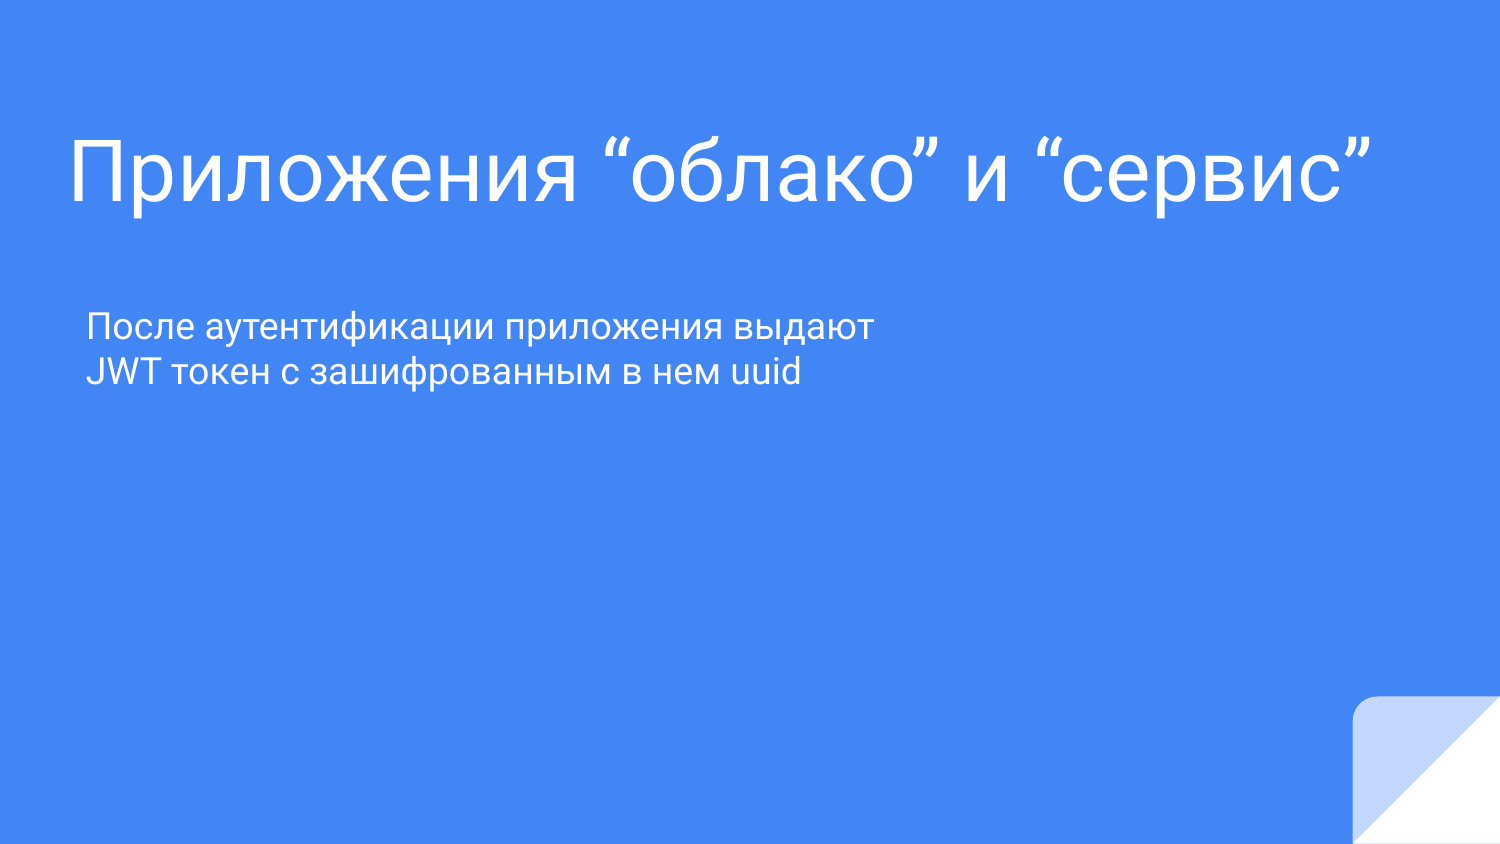

# Приложения “облако” и “сервис”
После аутентификации приложения выдают JWT токен с зашифрованным в нем uuid